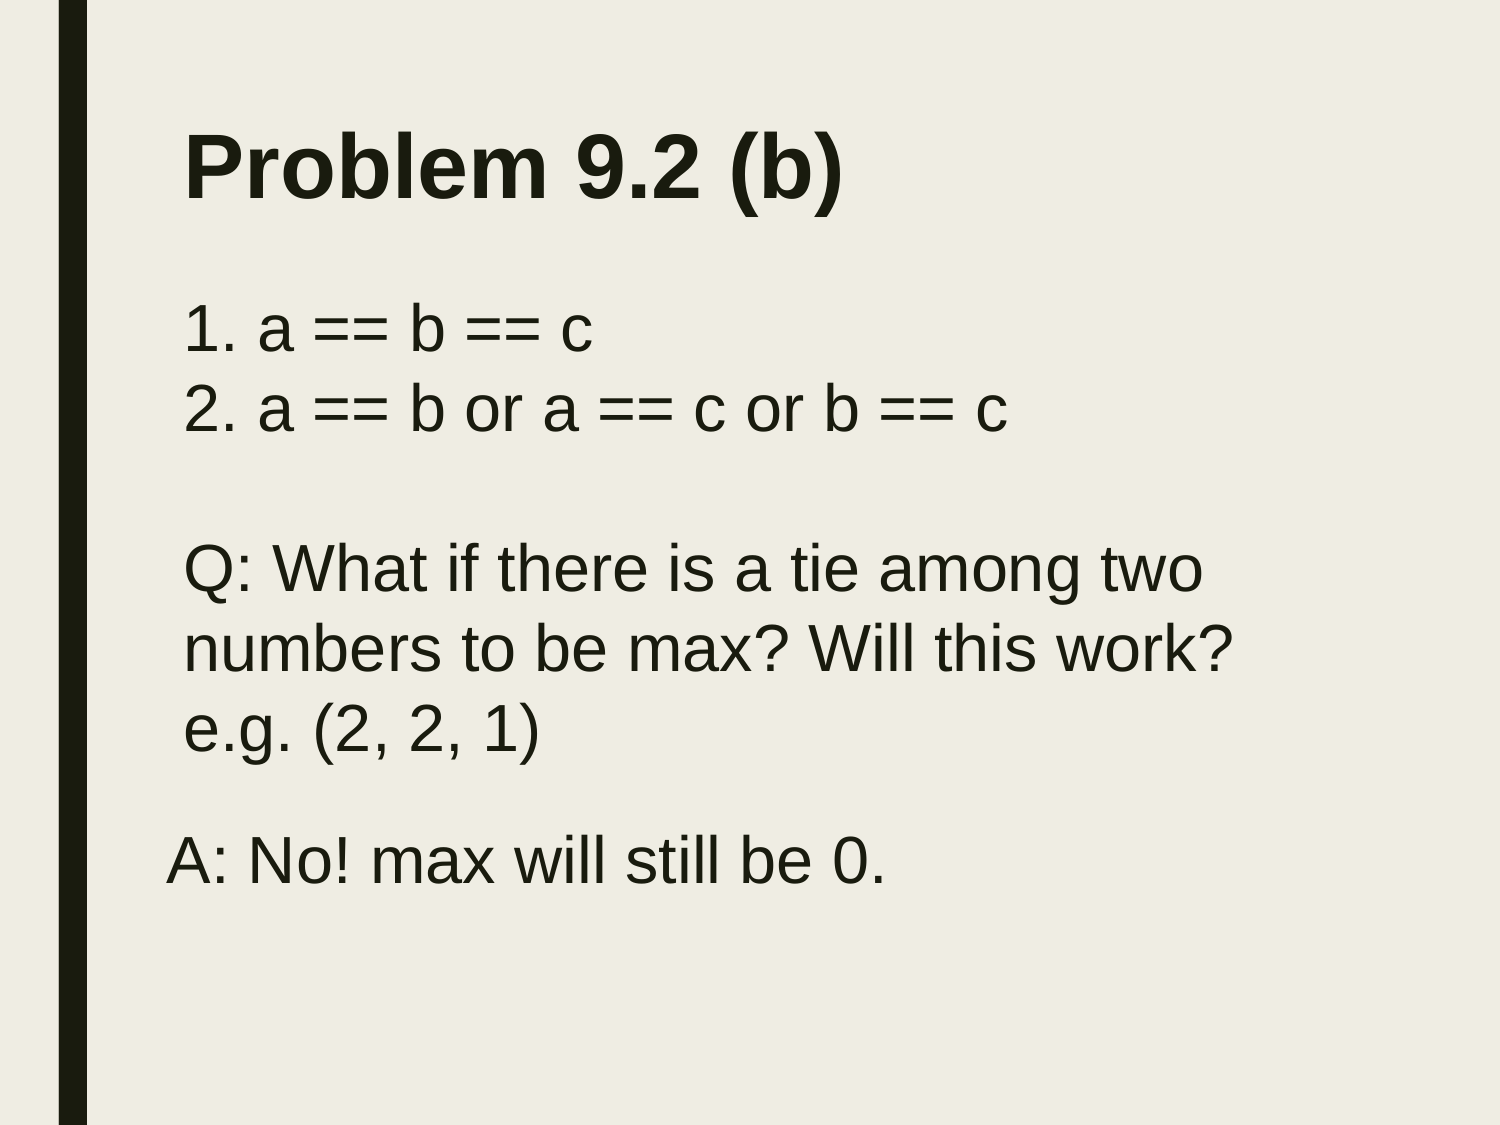

Problem 9.2 (b)

1. a == b == c
2. a == b or a == c or b == c

Q: What if there is a tie among two numbers to be max? Will this work?
e.g. (2, 2, 1)

A: No! max will still be 0.